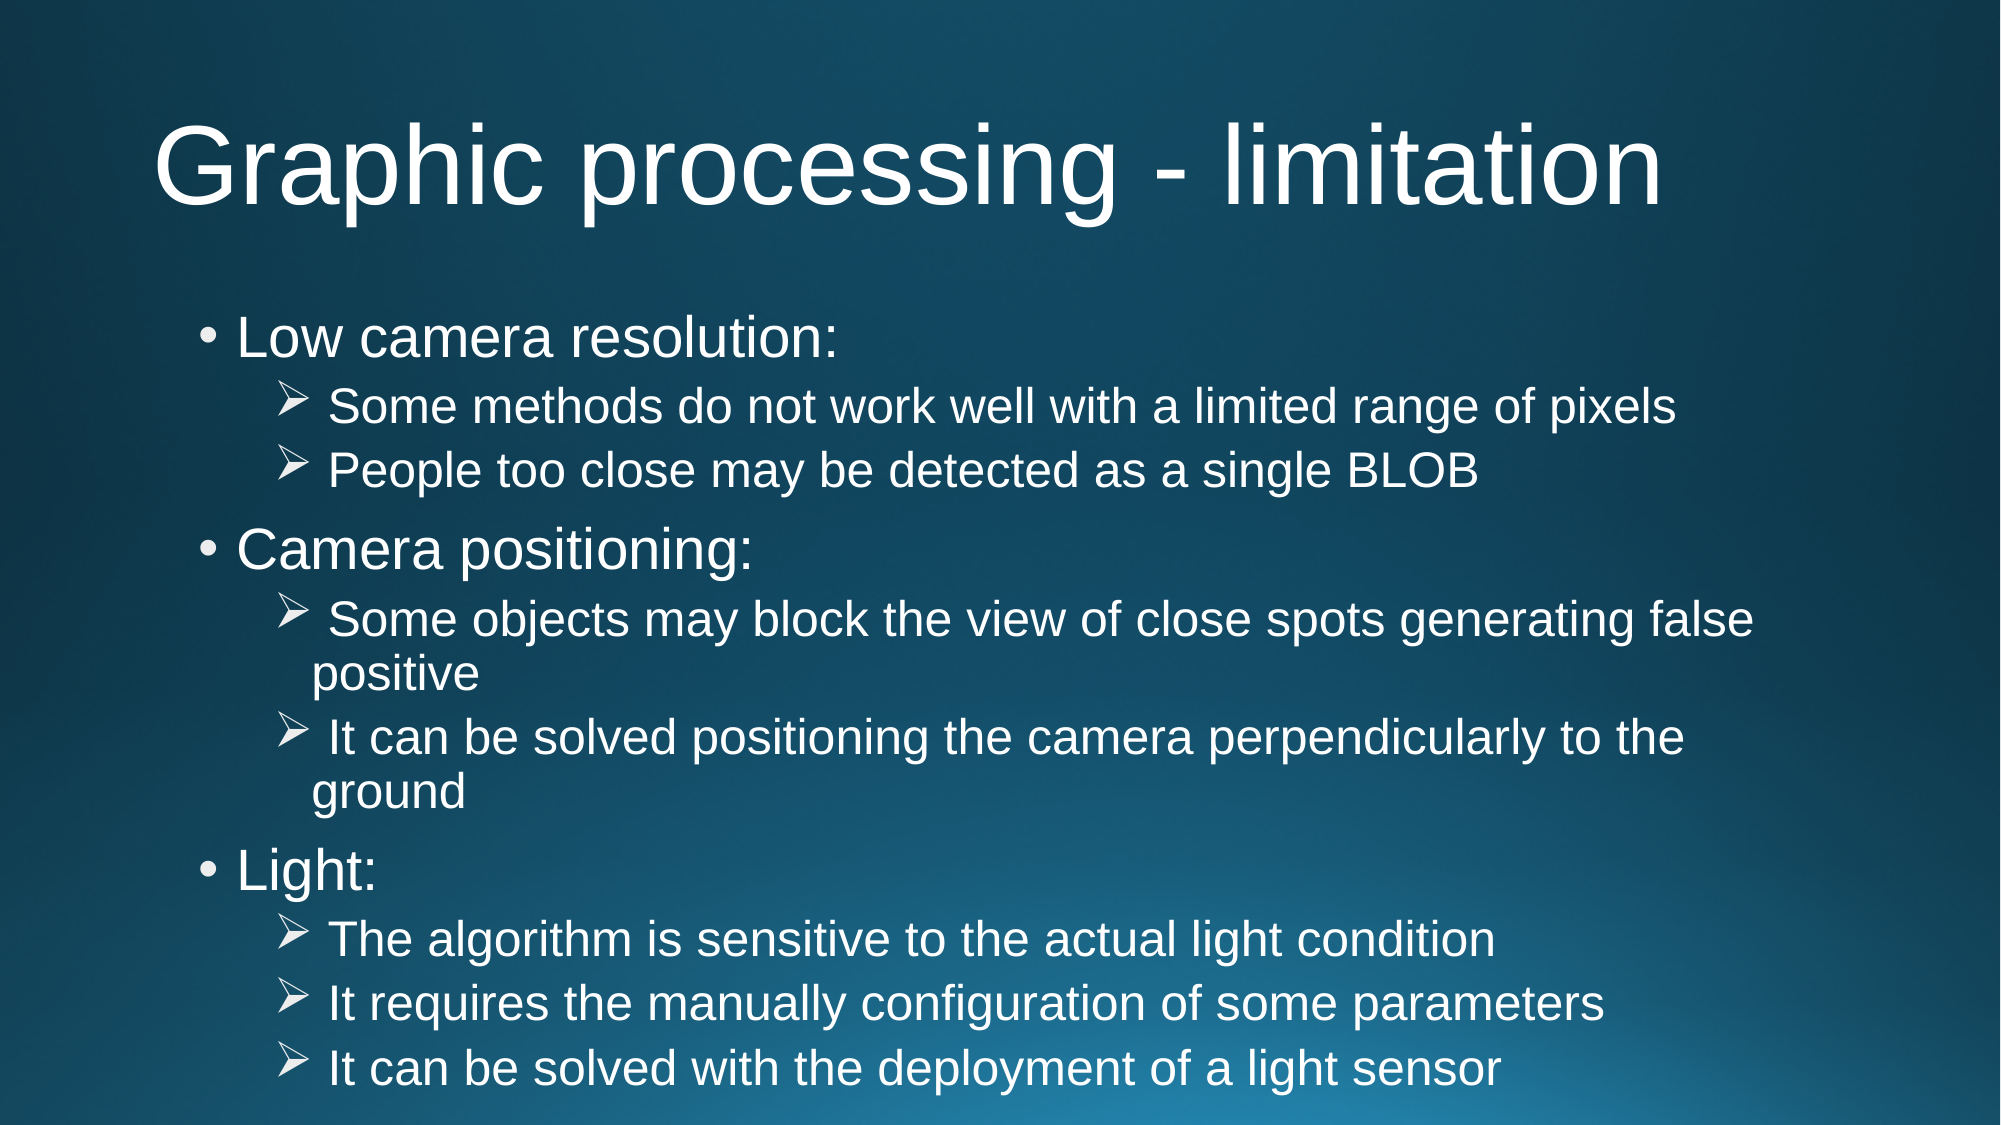

# Graphic processing - limitation
Low camera resolution:
 Some methods do not work well with a limited range of pixels
 People too close may be detected as a single BLOB
Camera positioning:
 Some objects may block the view of close spots generating false positive
 It can be solved positioning the camera perpendicularly to the ground
Light:
 The algorithm is sensitive to the actual light condition
 It requires the manually configuration of some parameters
 It can be solved with the deployment of a light sensor